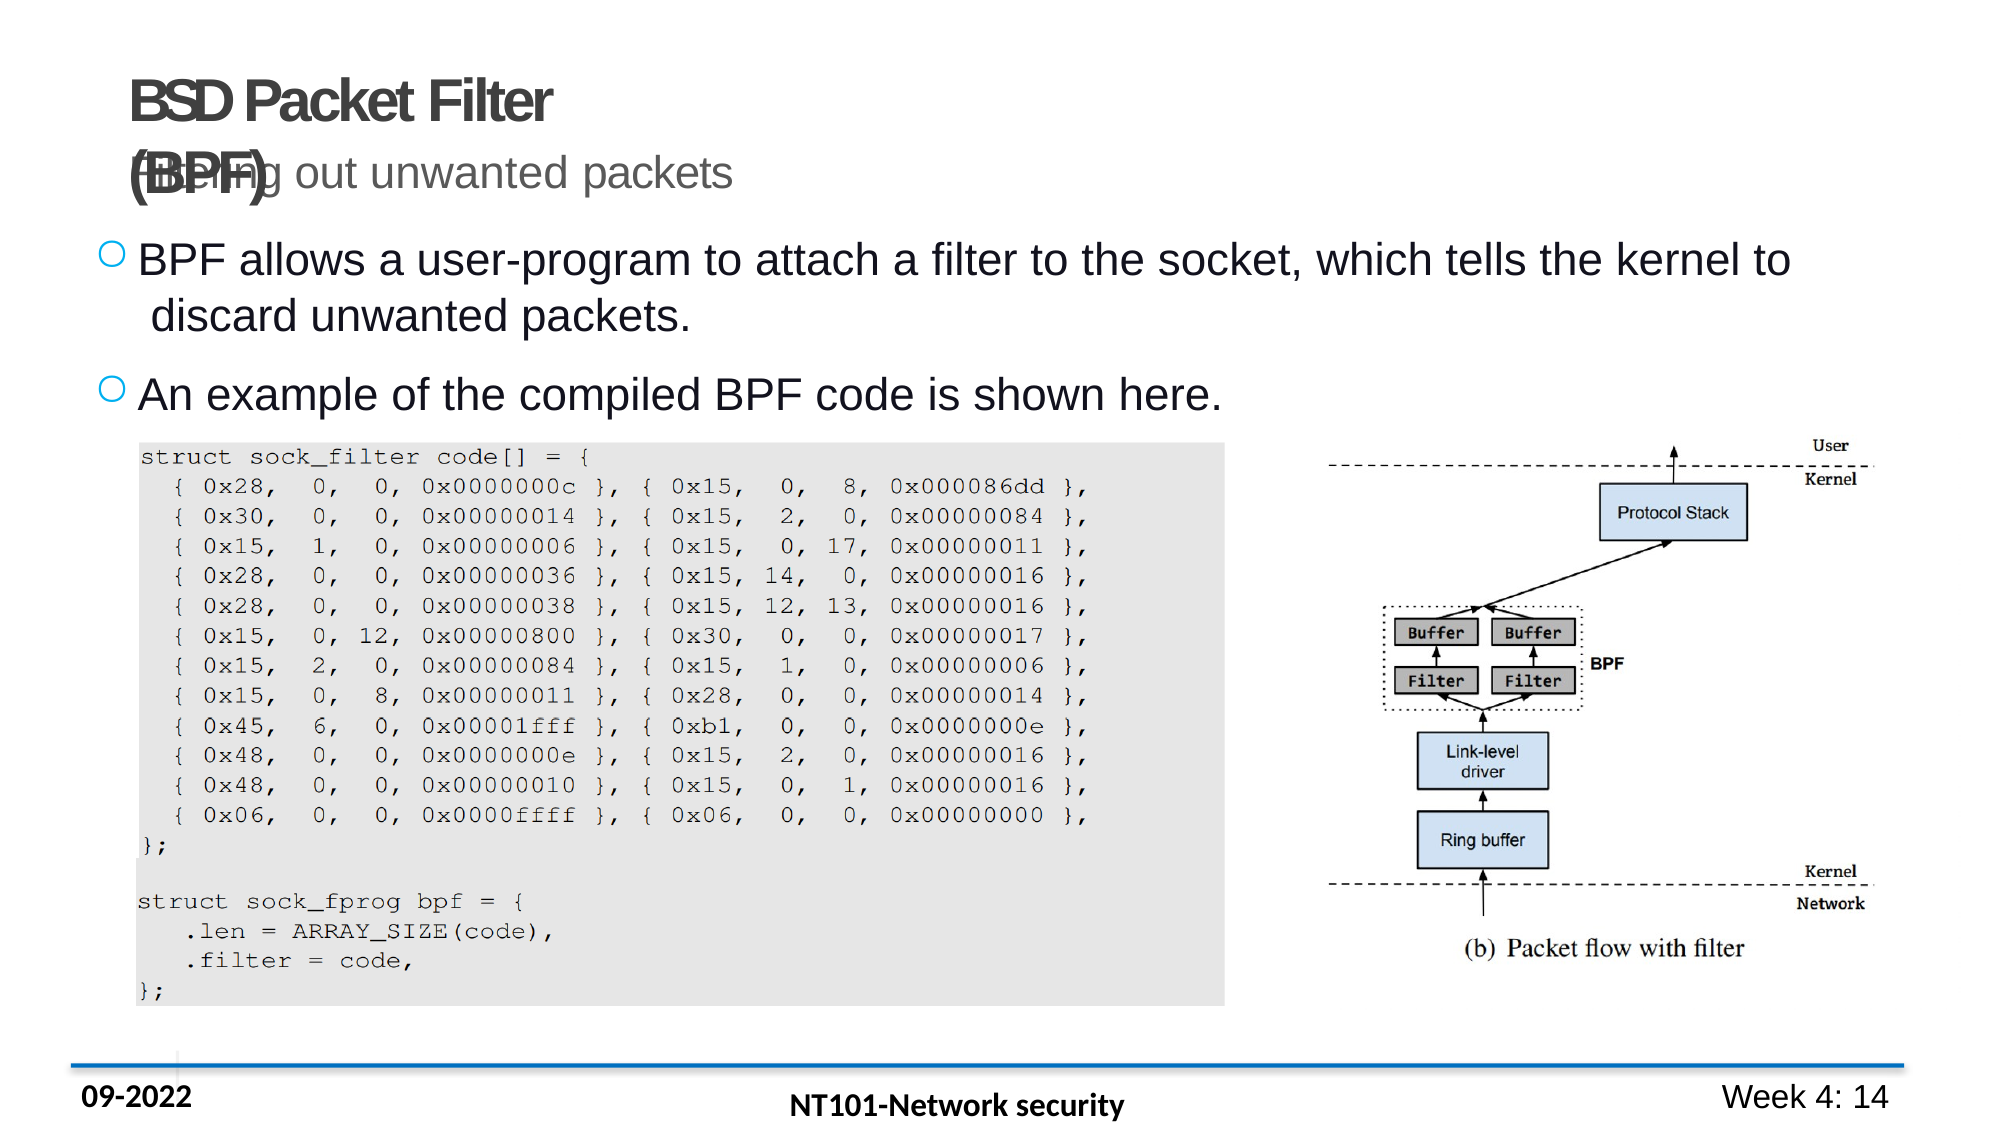

# BSD Packet Filter (BPF)
Filtering out unwanted packets
BPF allows a user-program to attach a filter to the socket, which tells the kernel to  discard unwanted packets.
An example of the compiled BPF code is shown here.